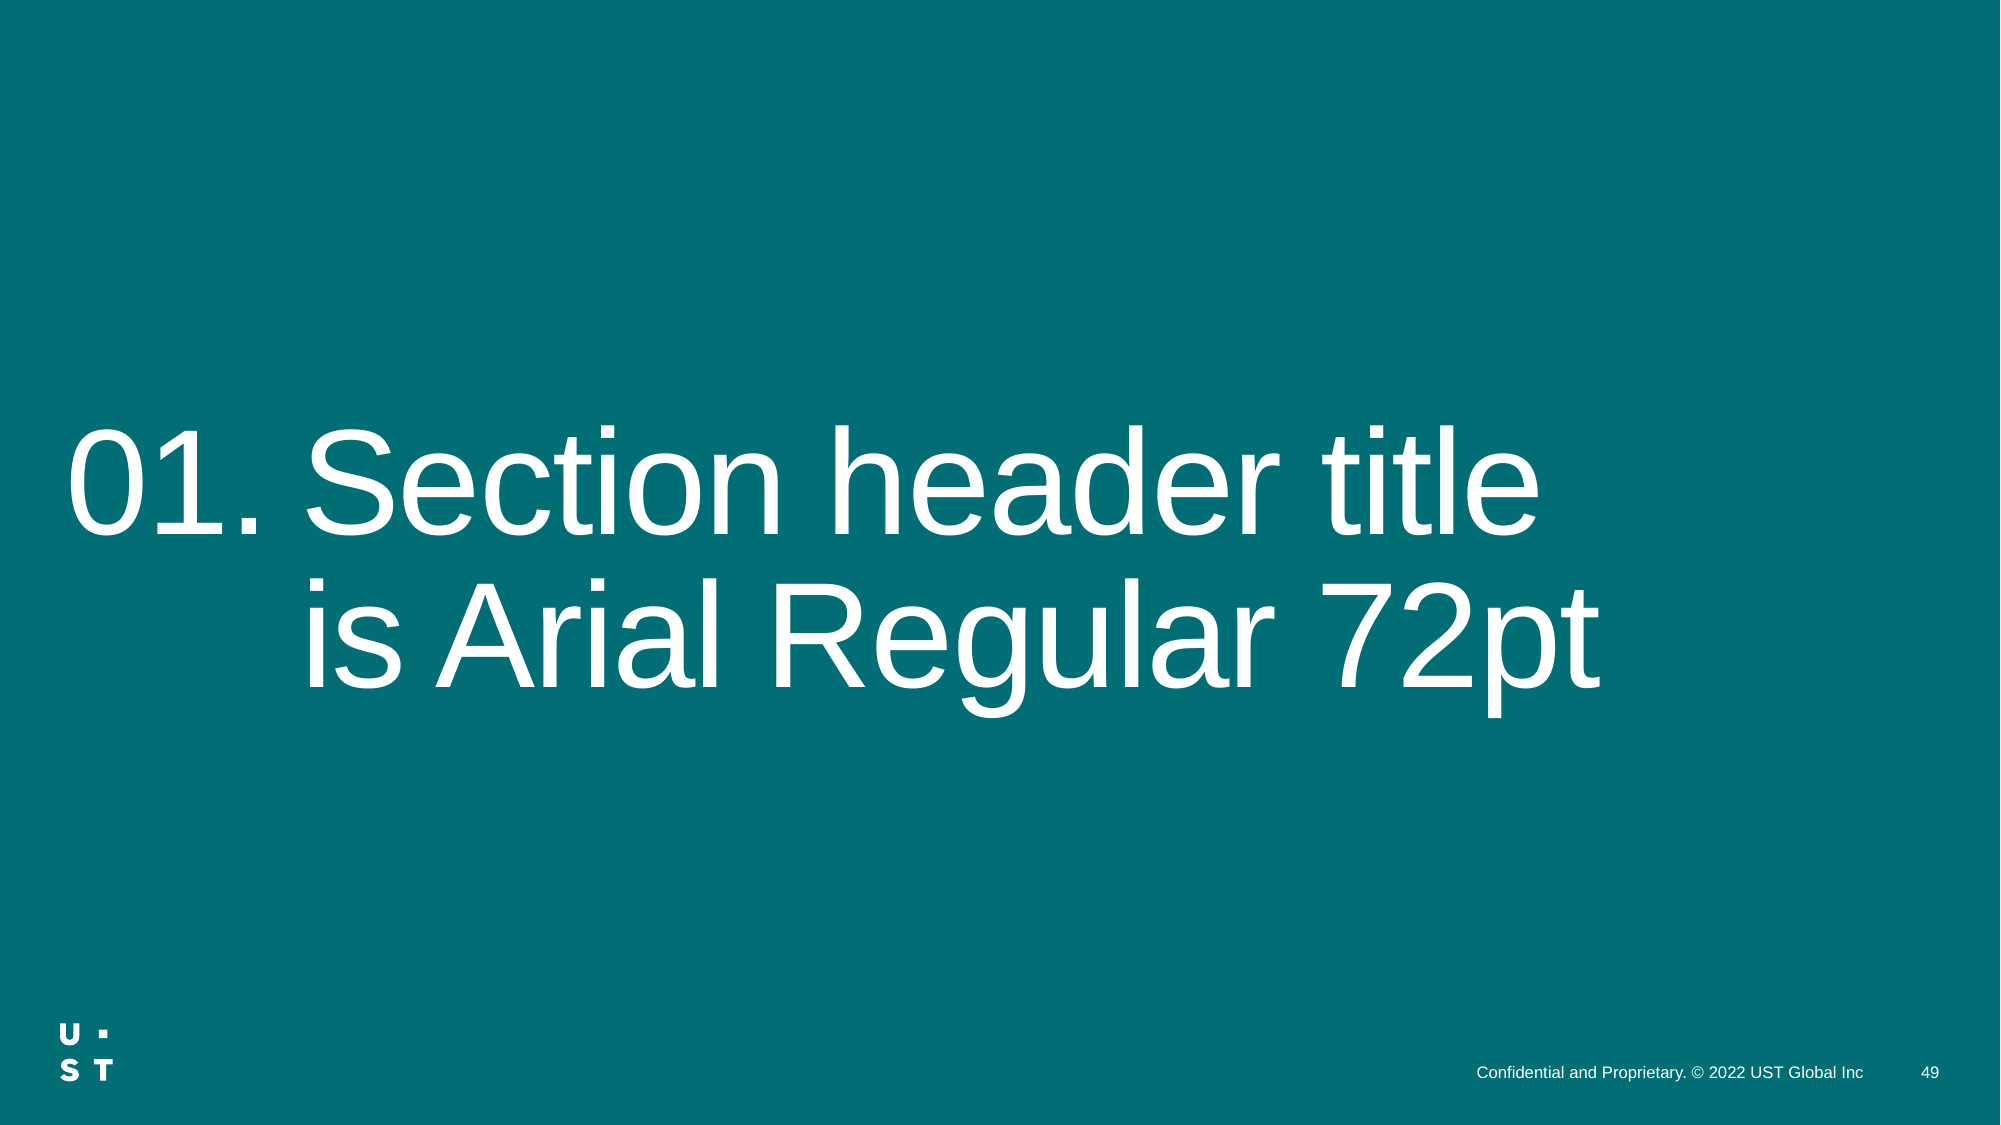

01.
# Section header title is Arial Regular 72pt